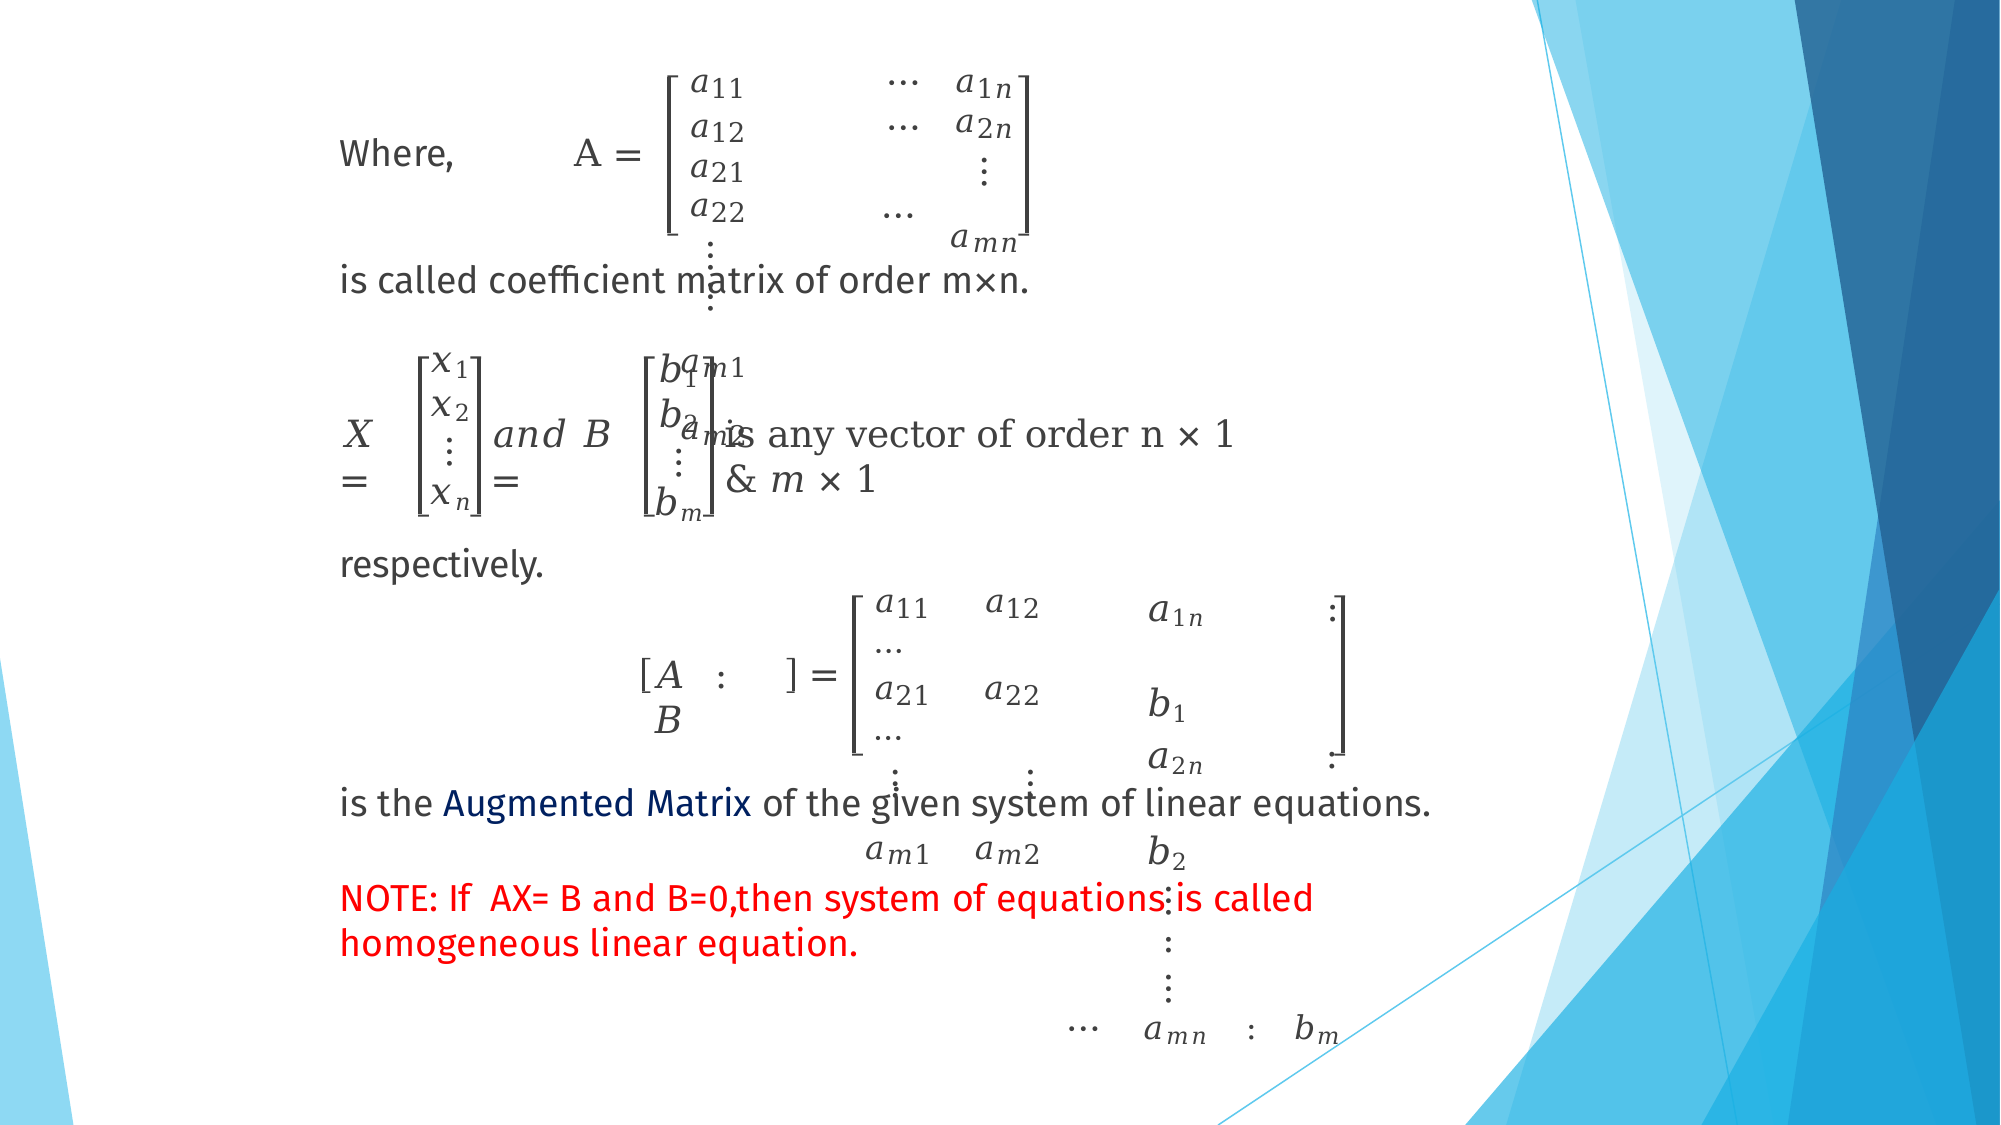

⋯
⋯
𝑎11	𝑎12
𝑎21	𝑎22
⋮	⋮
𝑎𝑚1	𝑎𝑚2
𝑎1𝑛
𝑎2𝑛
⋮
𝑎𝑚𝑛

Where,
A =
⋯

is called coefficient matrix of order m×n.
𝑥1
𝑥2
⋮
𝑥𝑛
𝑏1
𝑏2
⋮
𝑏𝑚

𝑋 =
𝑎𝑛𝑑 𝐵 =
is any vector of order n × 1 & 𝑚 × 1

respectively.
𝑎1𝑛	:	𝑏1
𝑎2𝑛	:	𝑏2
⋮	∶	⋮
⋯	𝑎𝑚𝑛	:	𝑏𝑚
𝑎11	𝑎12	⋯
𝑎21	𝑎22	⋯
⋮	⋮
𝑎𝑚1	𝑎𝑚2

=
𝐴	:	𝐵

is the Augmented Matrix of the given system of linear equations.

NOTE: If  AX= B and B=0,then system of equations is called homogeneous linear equation.